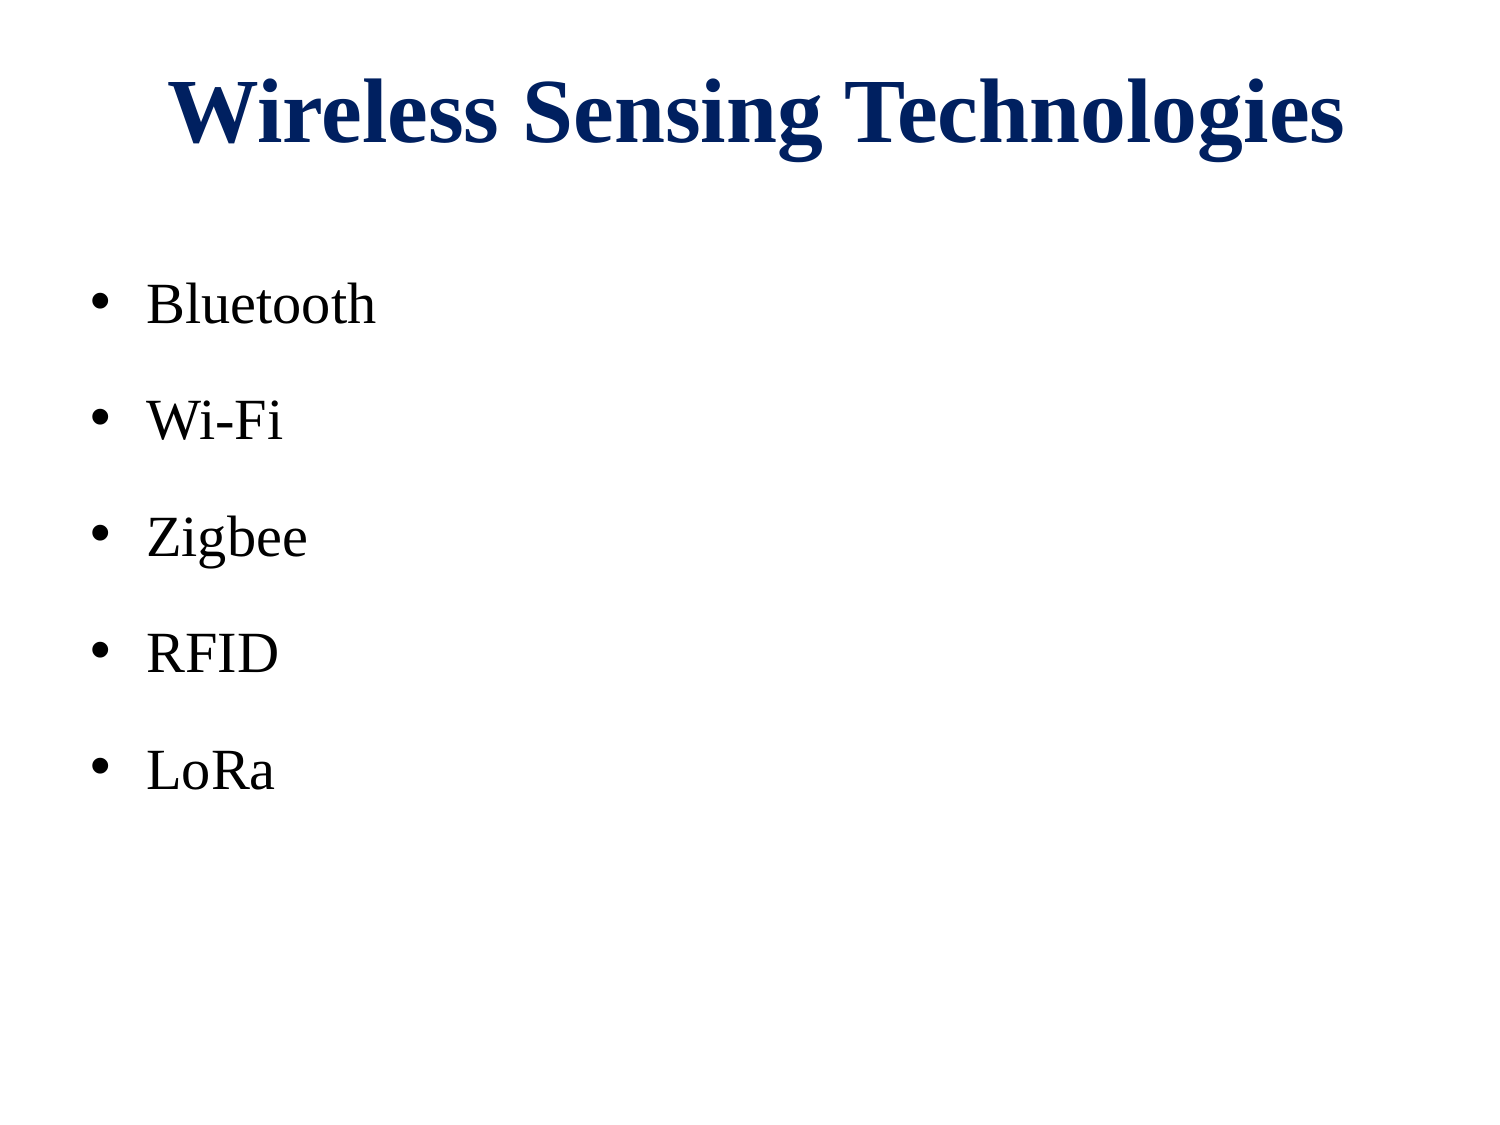

# Wireless Sensing Technologies
Bluetooth
Wi-Fi
Zigbee
RFID
LoRa